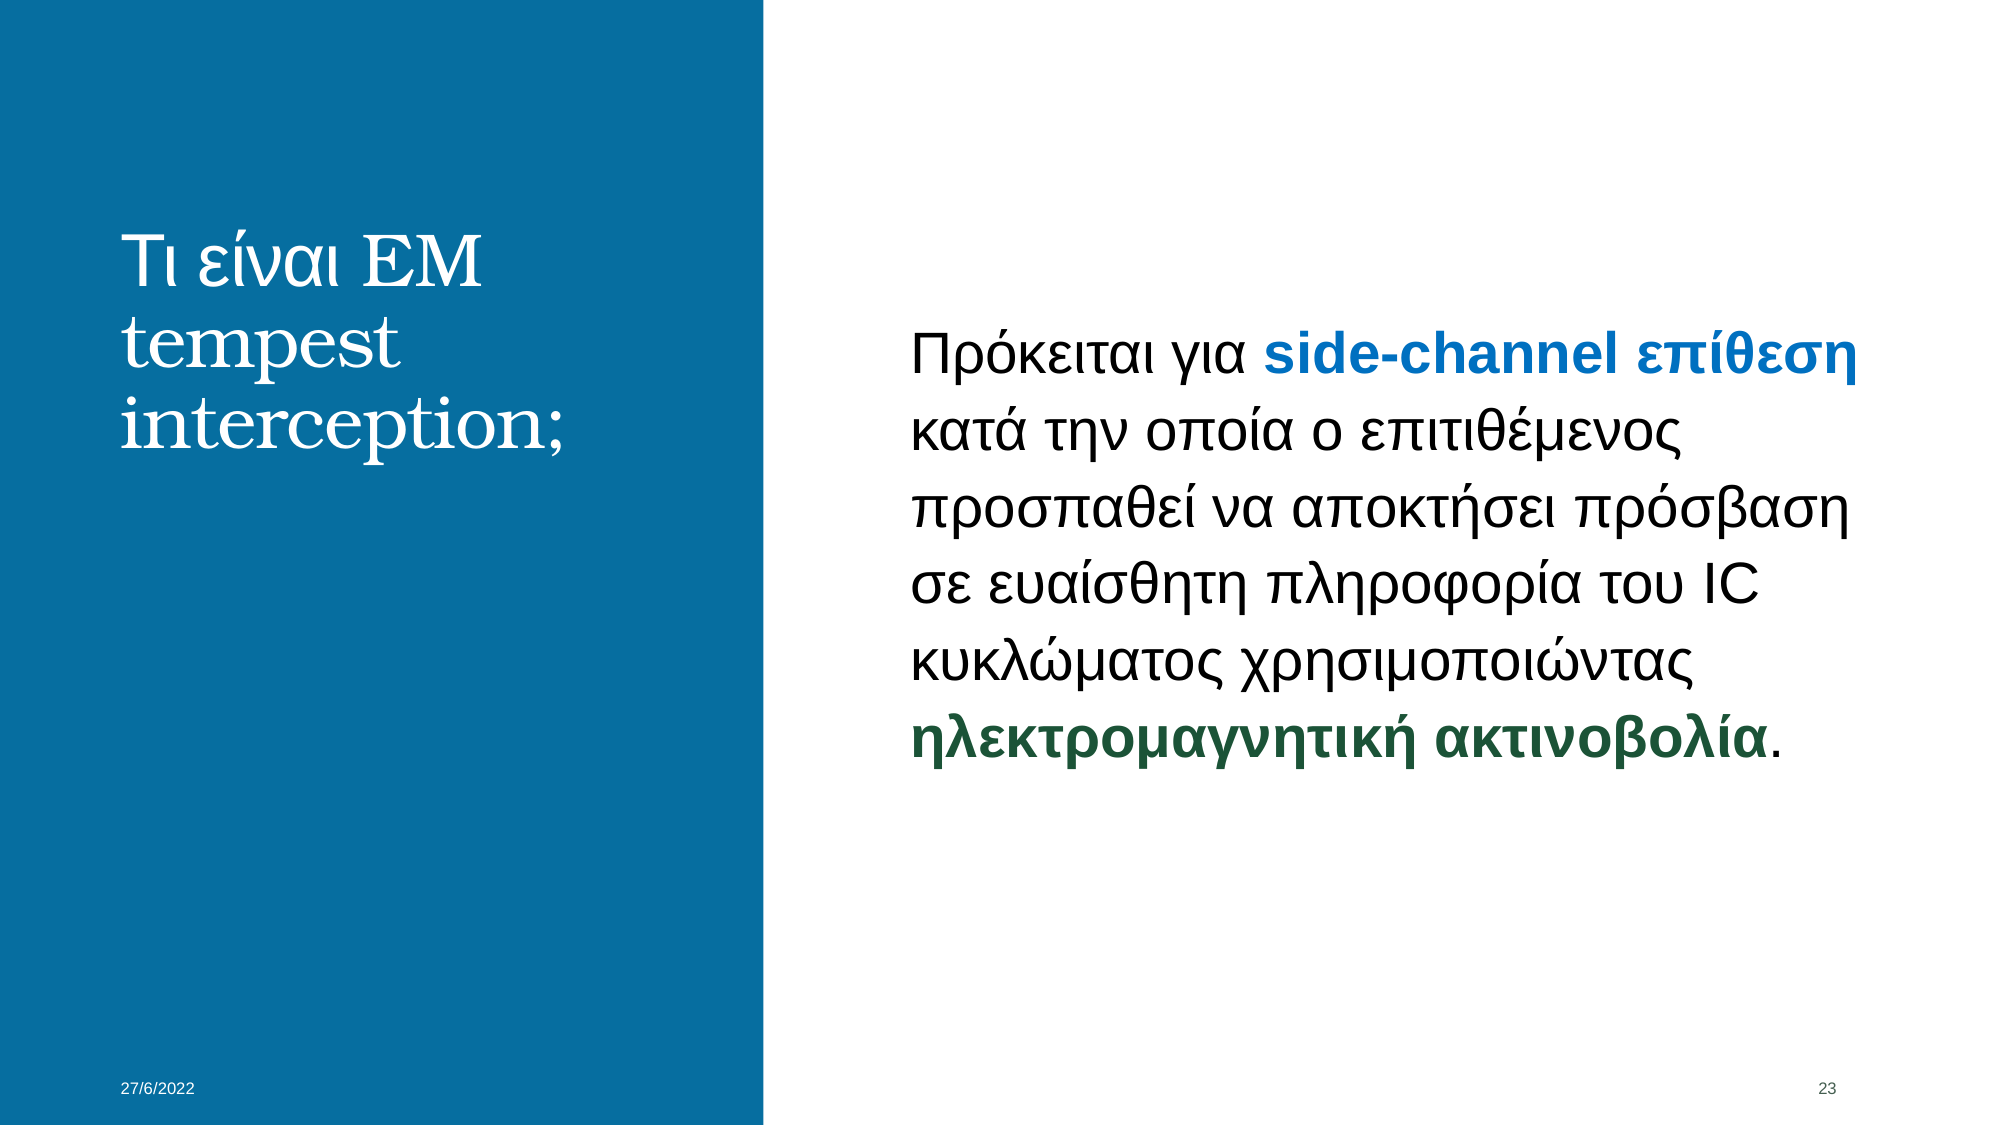

# Τι είναι EM tempest interception;
Πρόκειται για side-channel επίθεση κατά την οποία ο επιτιθέμενος προσπαθεί να αποκτήσει πρόσβαση σε ευαίσθητη πληροφορία του IC κυκλώματος χρησιμοποιώντας ηλεκτρομαγνητική ακτινοβολία.

27/6/2022

23